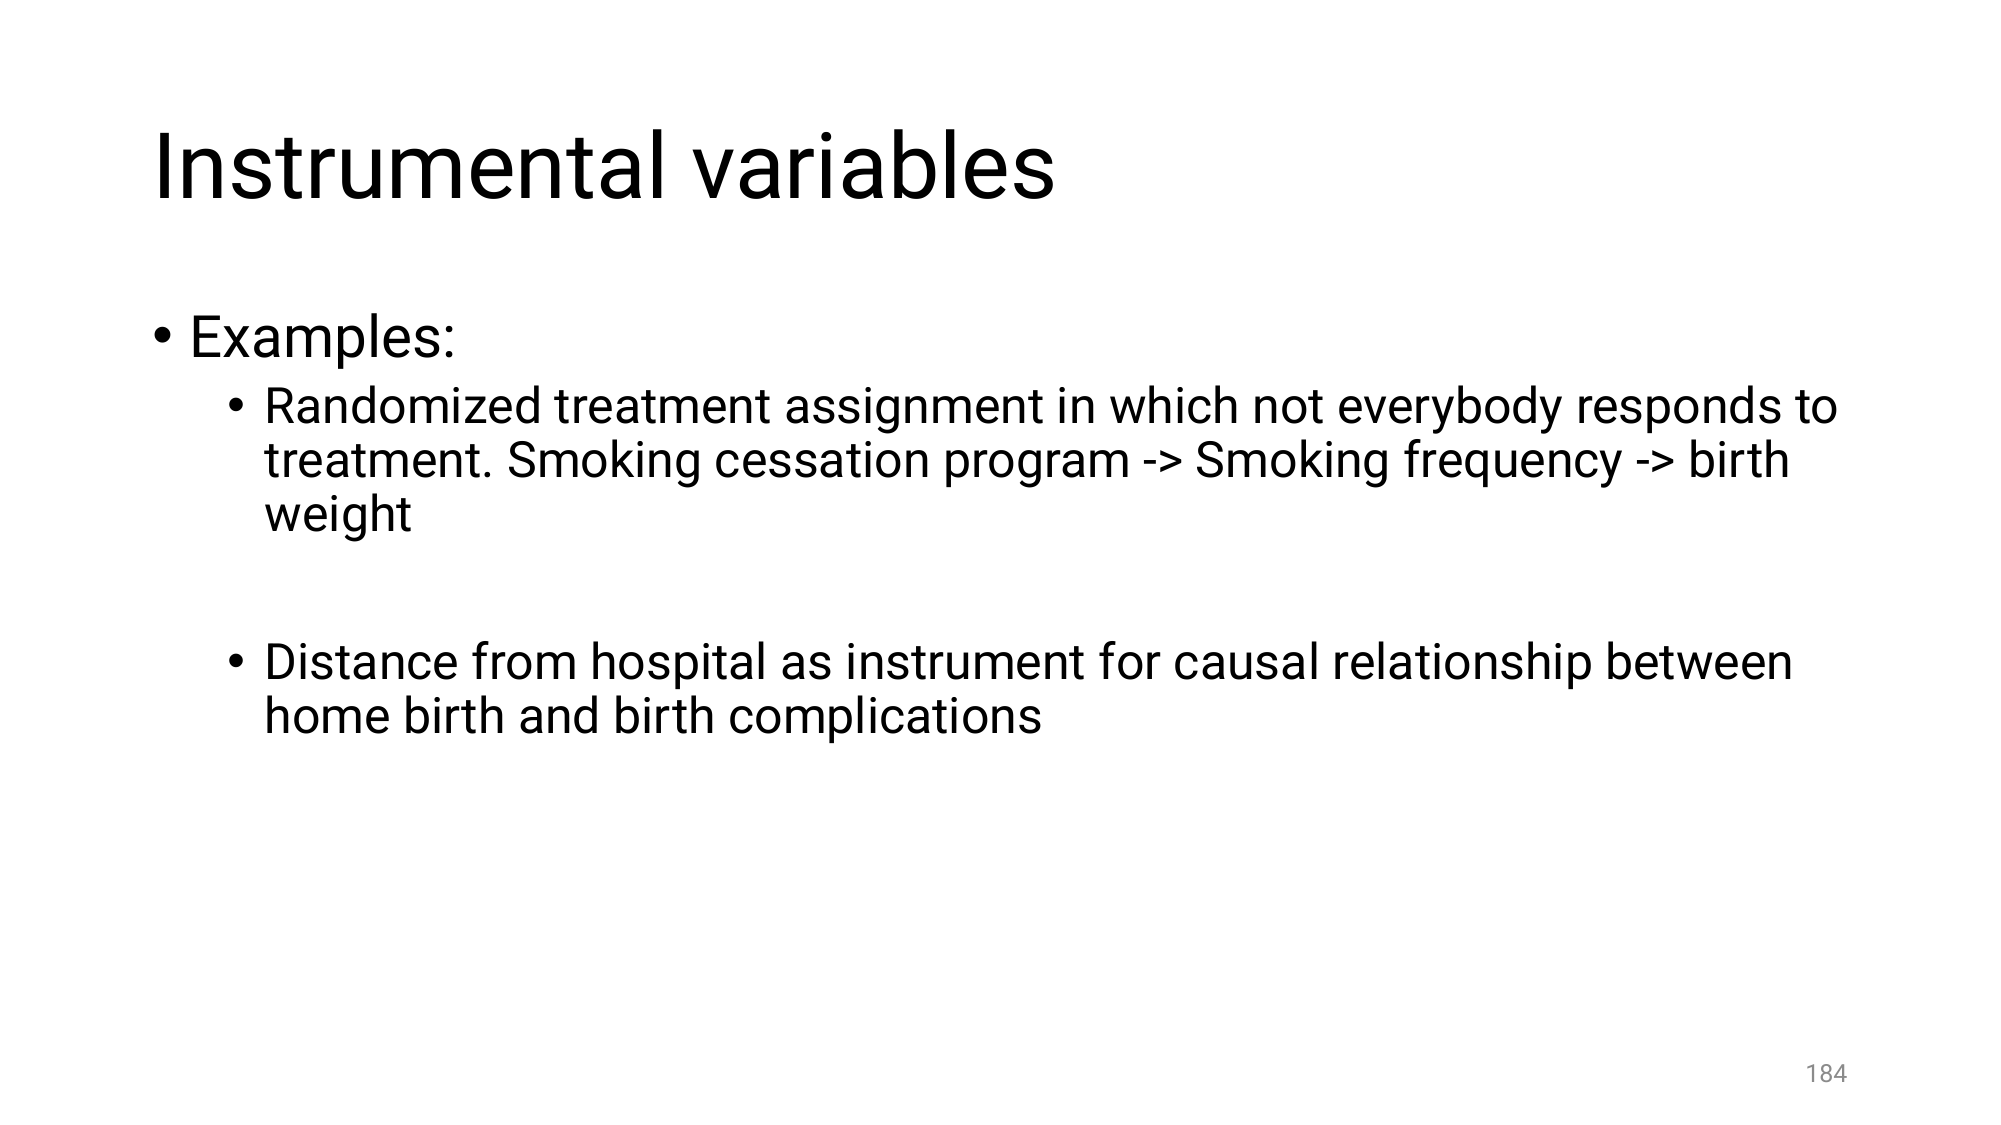

# Instrumental variables
Examples:
Randomized treatment assignment in which not everybody responds to treatment. Smoking cessation program -> Smoking frequency -> birth weight

Distance from hospital as instrument for causal relationship between home birth and birth complications

184